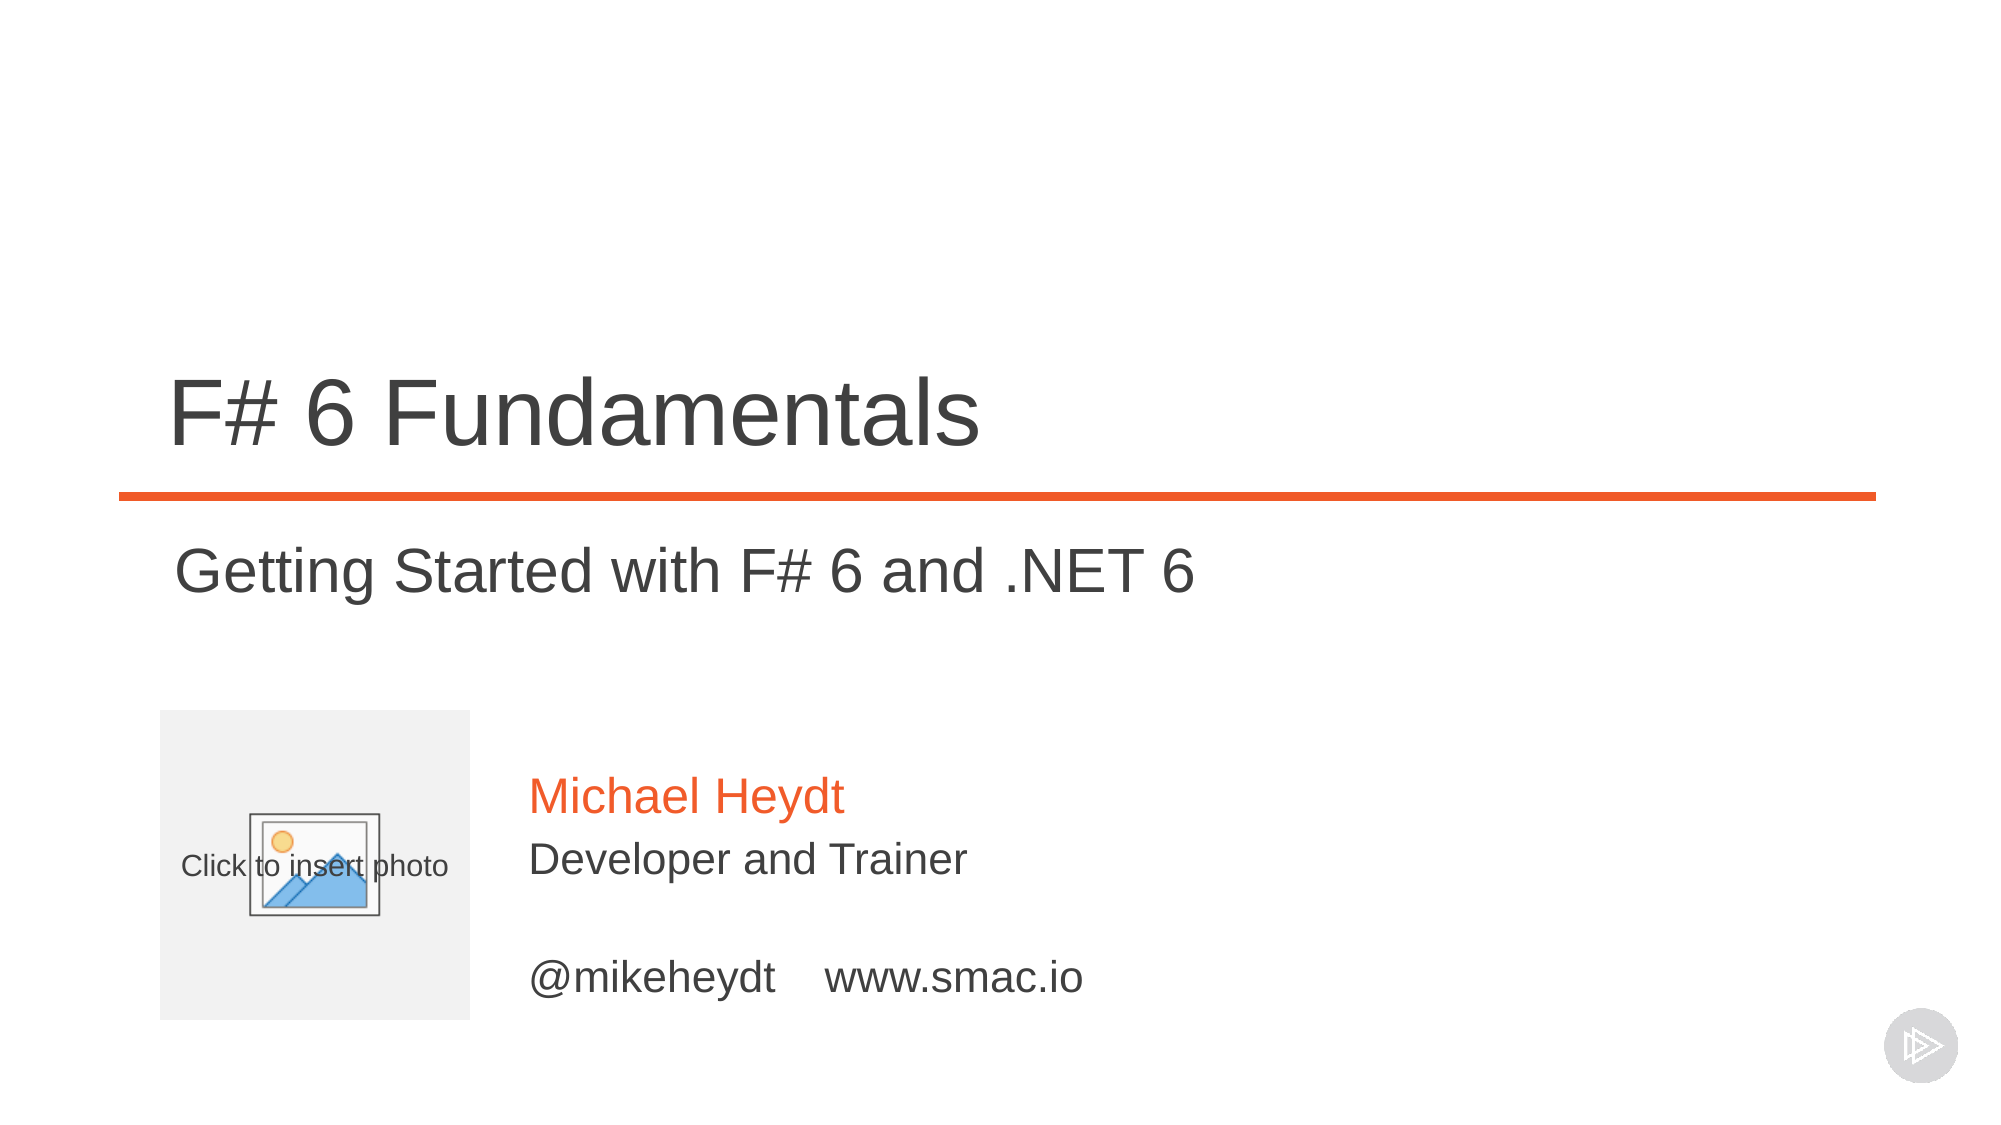

F# 6 Fundamentals
Getting Started with F# 6 and .NET 6

Michael Heydt
Developer and Trainer
@mikeheydt    www.smac.io